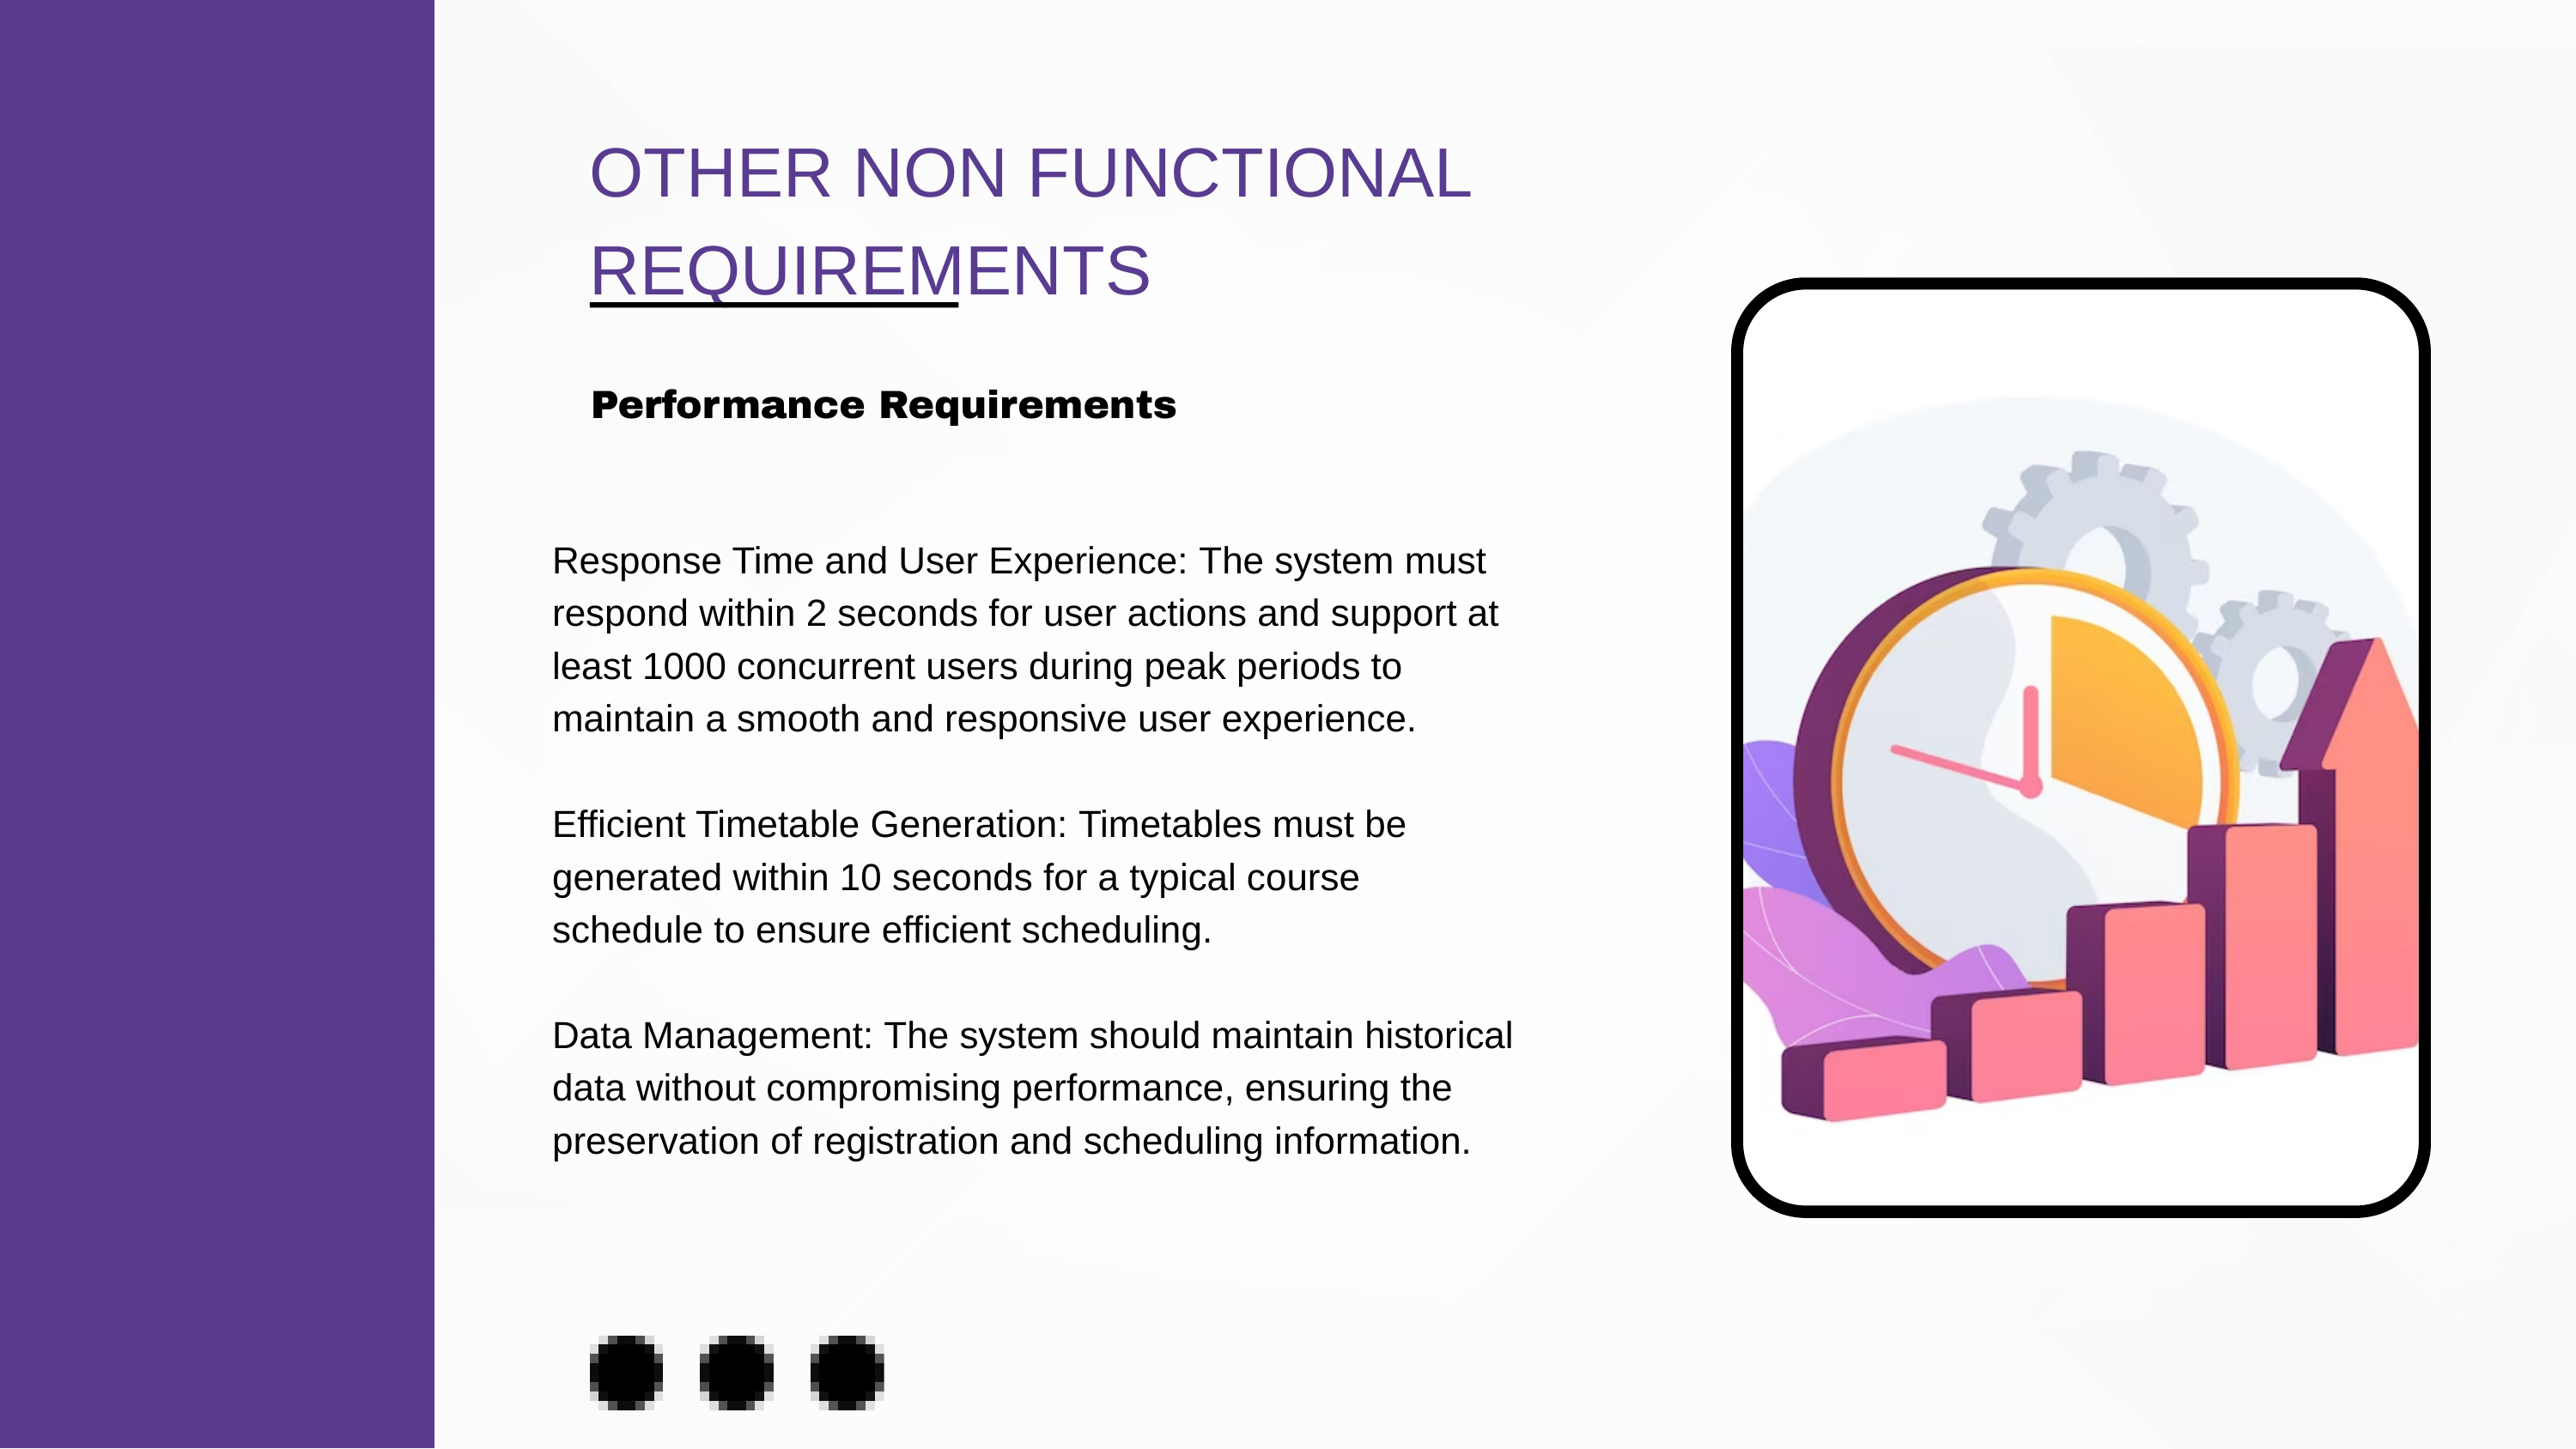

OTHER NON FUNCTIONAL REQUIREMENTS

Performance Requirements
Response Time and User Experience: The system must respond within 2 seconds for user actions and support at least 1000 concurrent users during peak periods to maintain a smooth and responsive user experience.

Efficient Timetable Generation: Timetables must be generated within 10 seconds for a typical course schedule to ensure efficient scheduling.

Data Management: The system should maintain historical data without compromising performance, ensuring the preservation of registration and scheduling information.